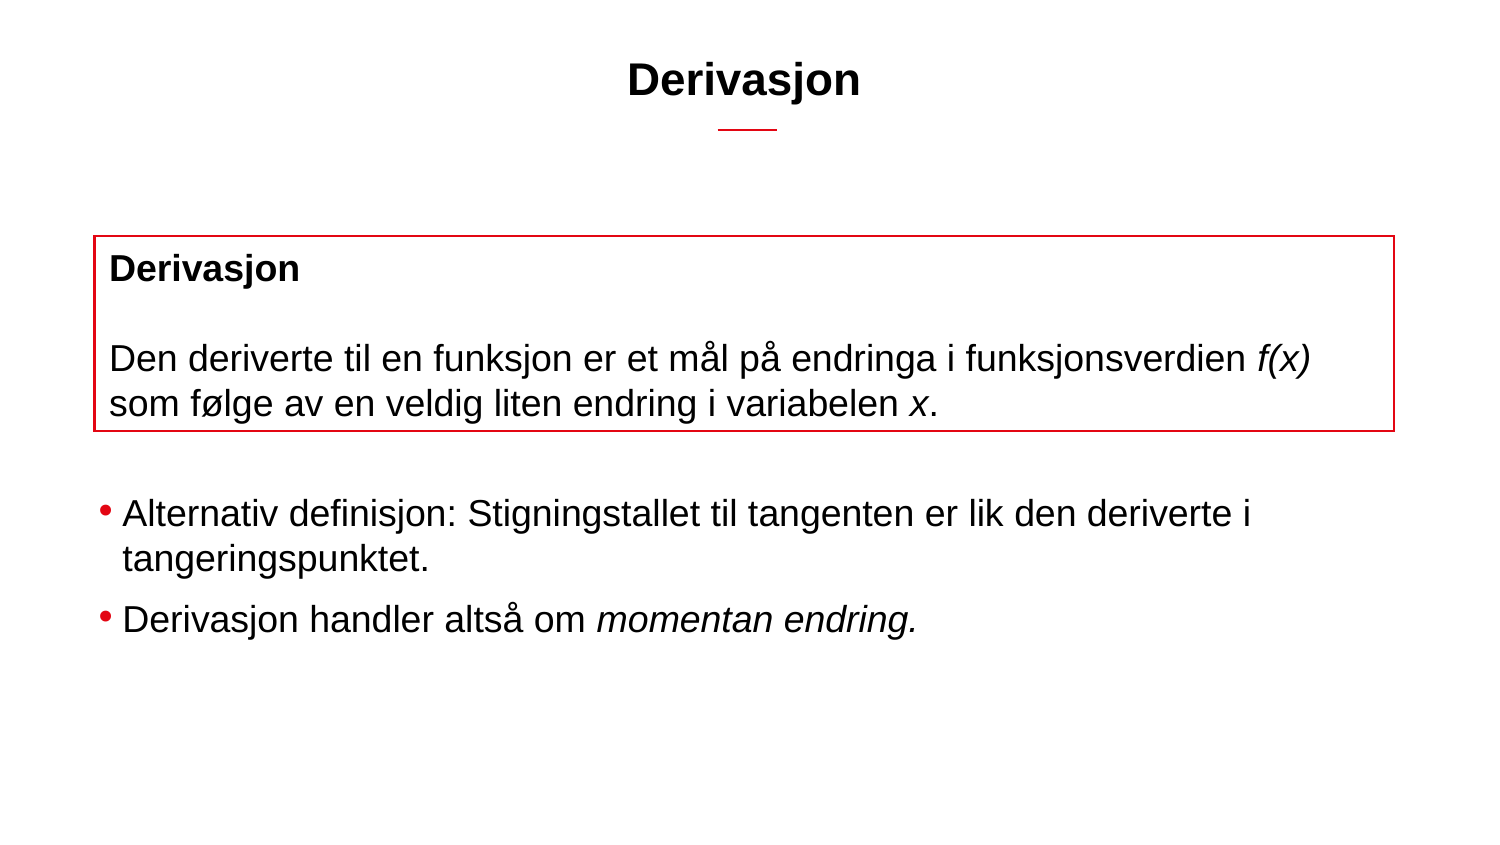

# Derivasjon

Alternativ definisjon: Stigningstallet til tangenten er lik den deriverte i tangeringspunktet.
Derivasjon handler altså om momentan endring.
Derivasjon

Den deriverte til en funksjon er et mål på endringa i funksjonsverdien f(x) som følge av en veldig liten endring i variabelen x.